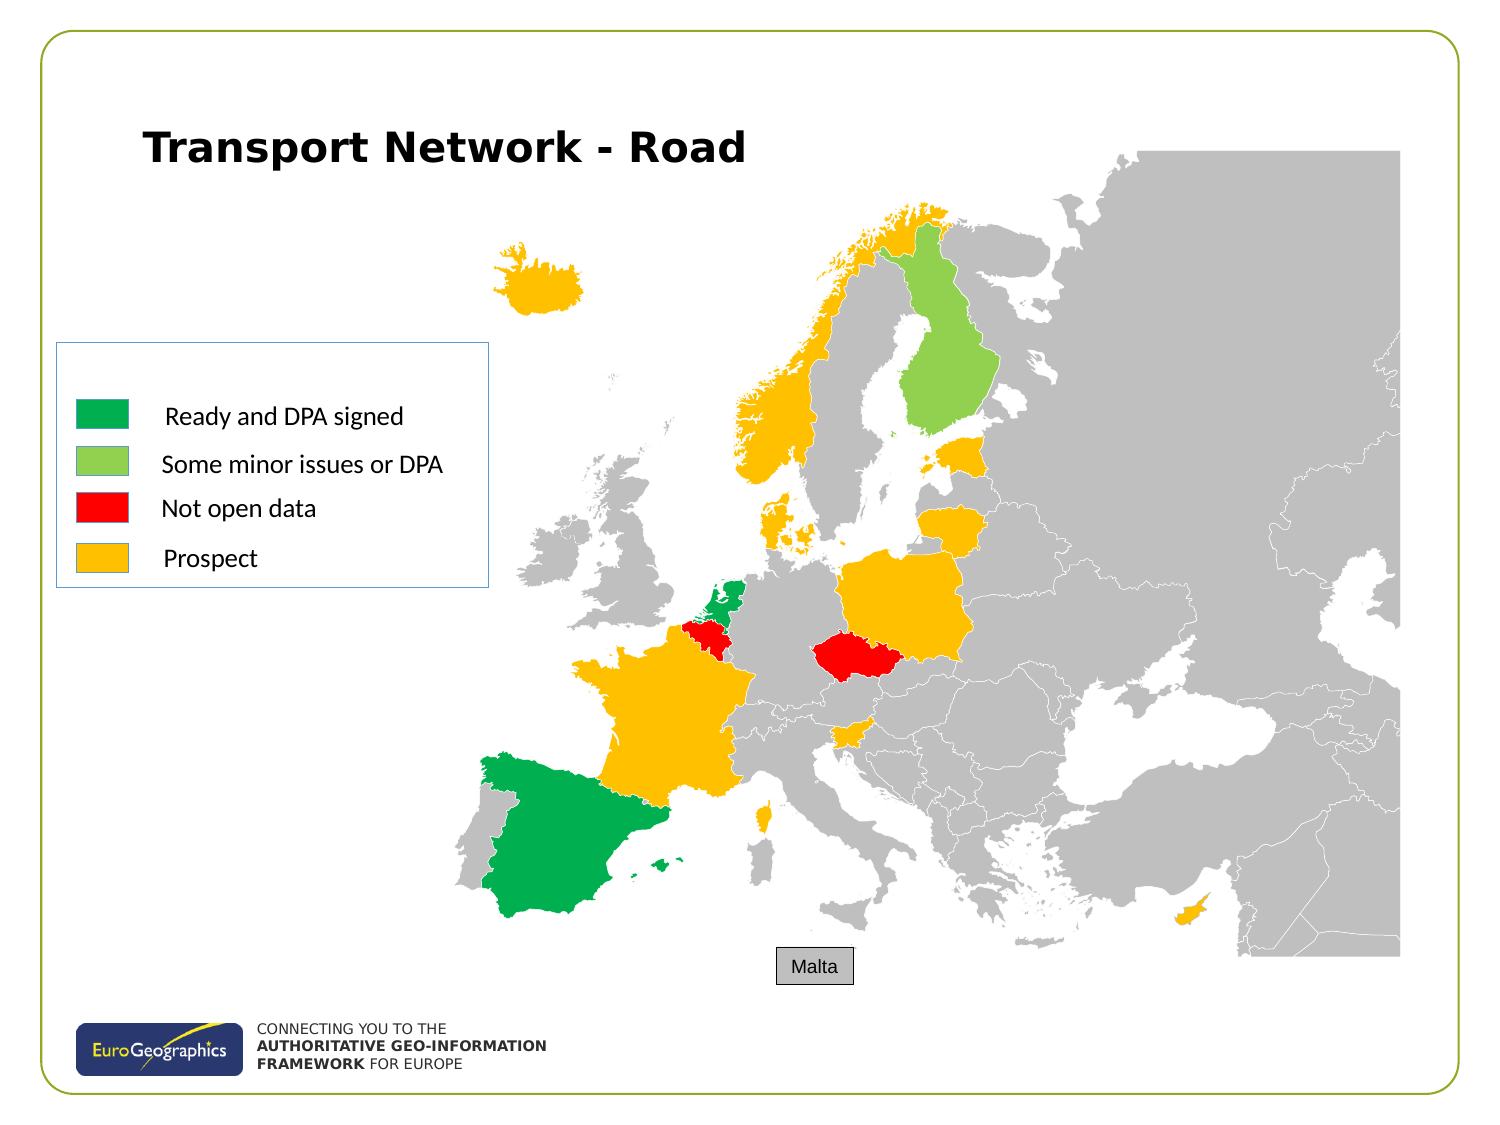

# Transport Network - Road

Ready and DPA signed

Some minor issues or DPA

Not open data

Prospect

Malta